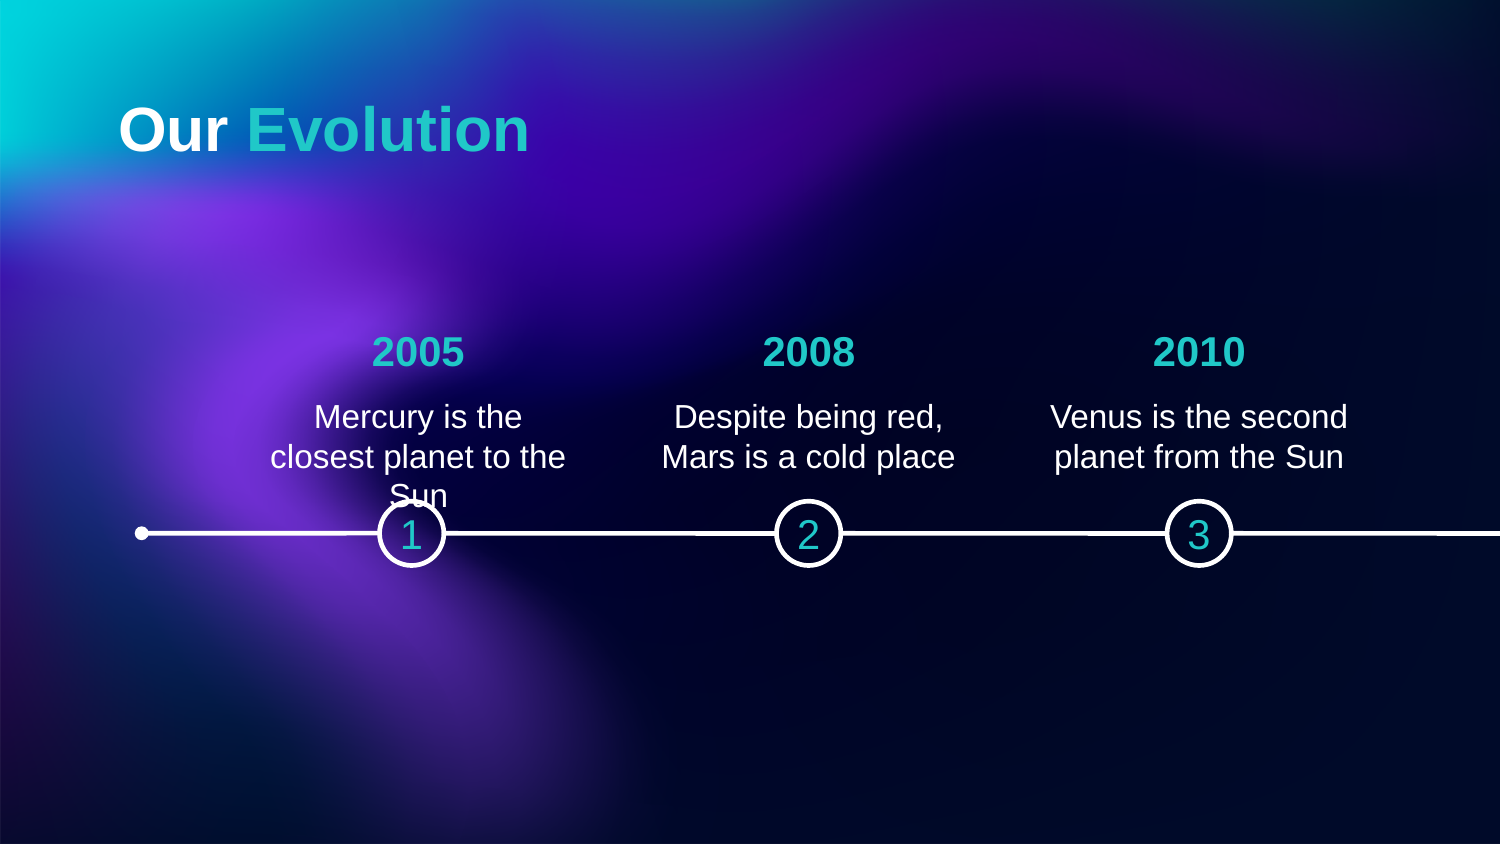

# Our Evolution
2005
2008
2010
Mercury is the closest planet to the Sun
Despite being red, Mars is a cold place
Venus is the second planet from the Sun
1

2
3